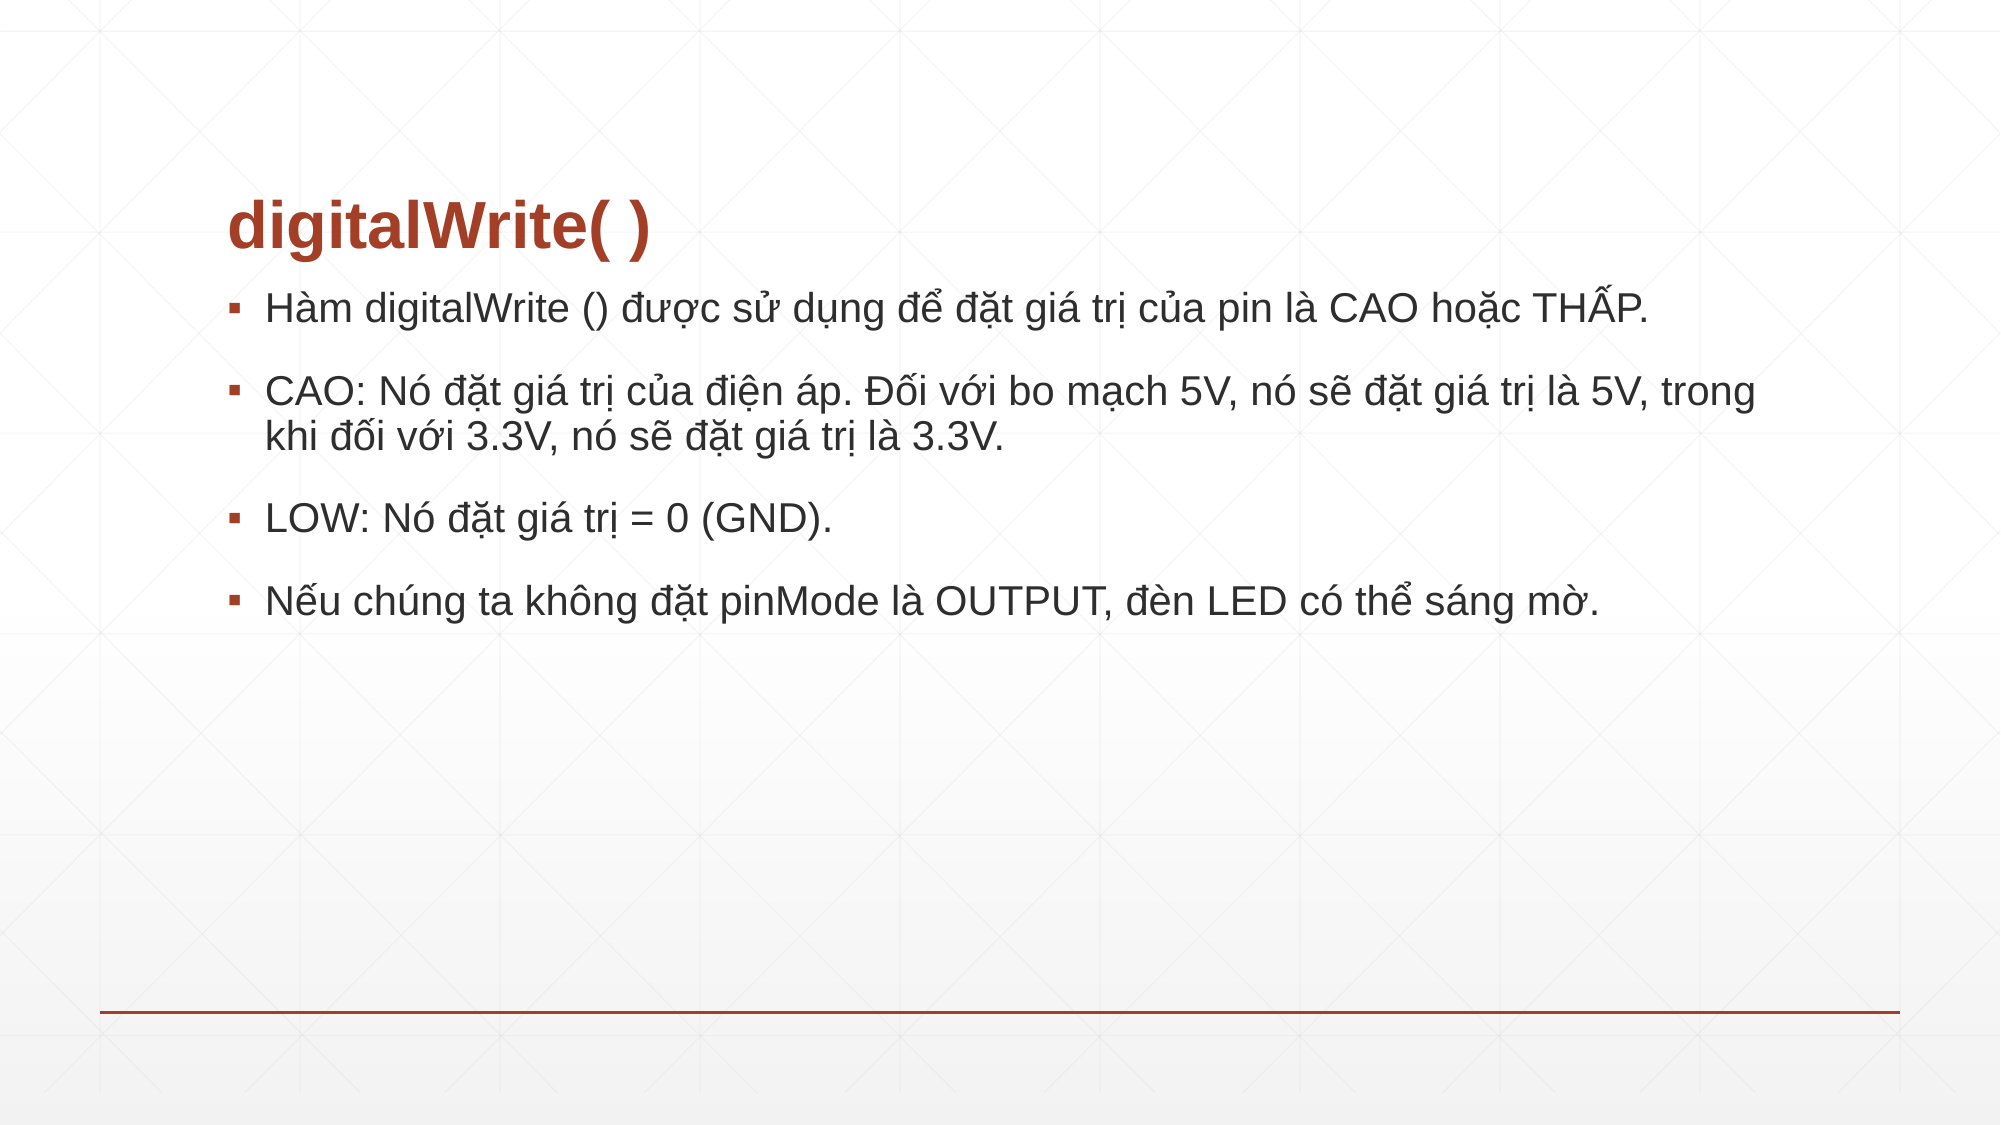

# digitalWrite( )
Hàm digitalWrite () được sử dụng để đặt giá trị của pin là CAO hoặc THẤP.
CAO: Nó đặt giá trị của điện áp. Đối với bo mạch 5V, nó sẽ đặt giá trị là 5V, trong khi đối với 3.3V, nó sẽ đặt giá trị là 3.3V.
LOW: Nó đặt giá trị = 0 (GND).
Nếu chúng ta không đặt pinMode là OUTPUT, đèn LED có thể sáng mờ.